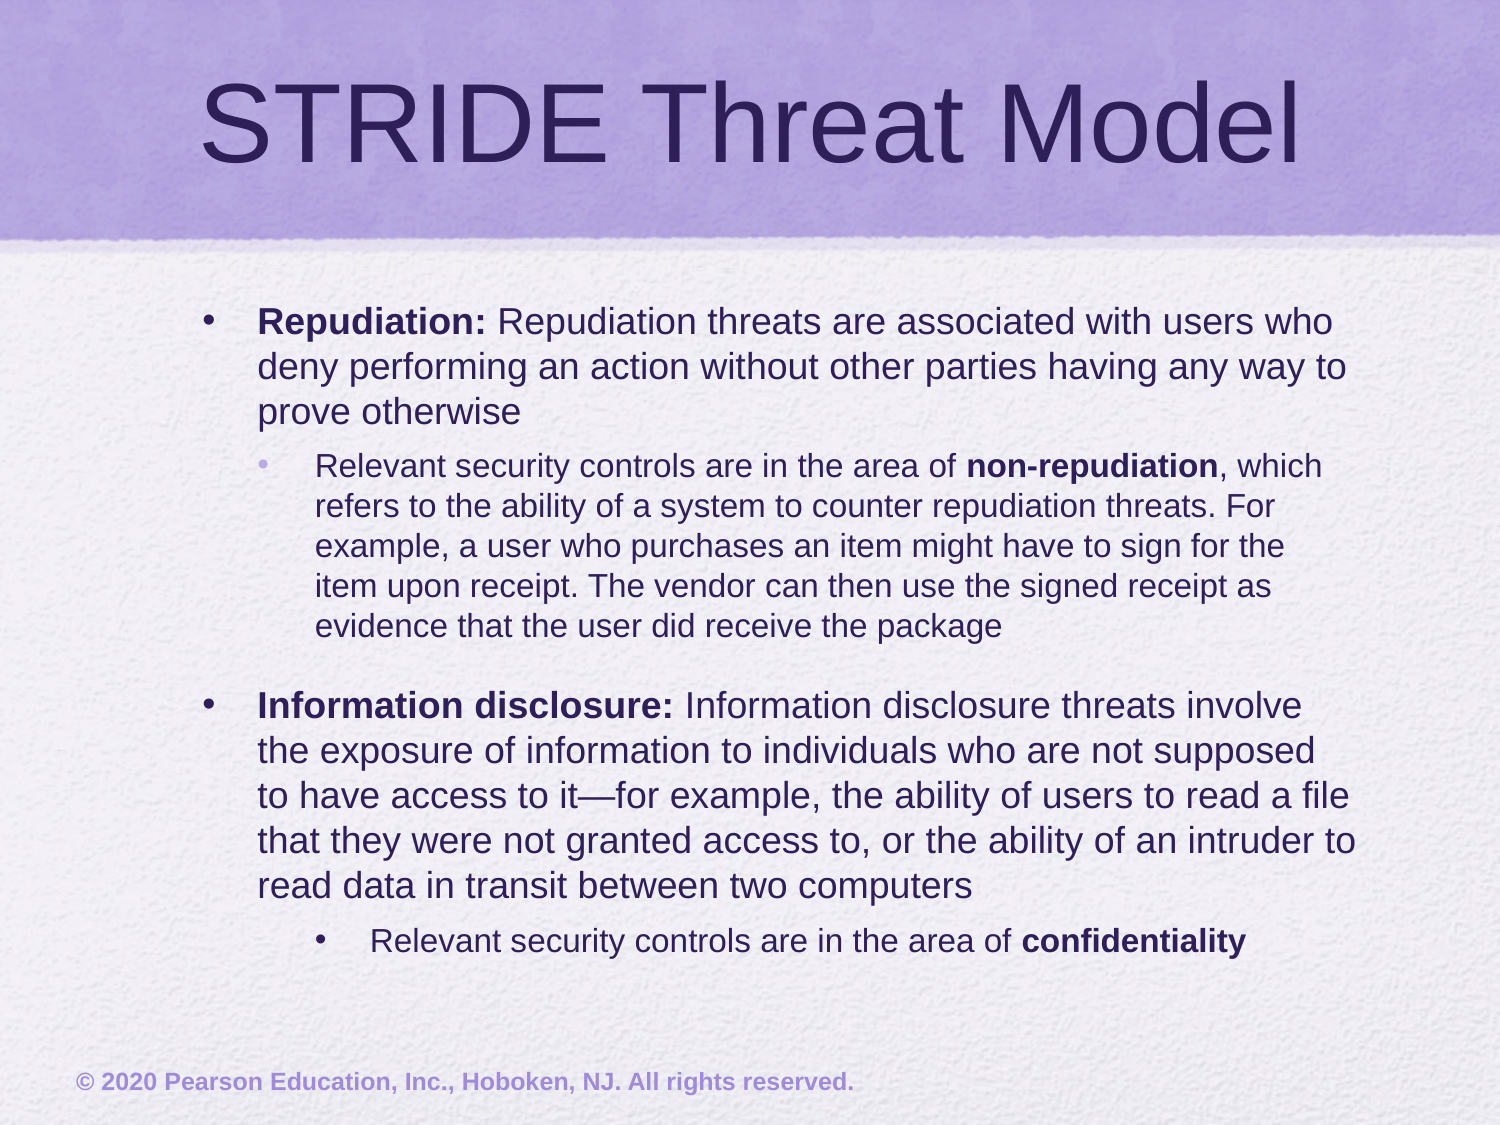

# STRIDE Threat Model
Repudiation: Repudiation threats are associated with users who deny performing an action without other parties having any way to prove otherwise
Relevant security controls are in the area of non-repudiation, which refers to the ability of a system to counter repudiation threats. For example, a user who purchases an item might have to sign for the item upon receipt. The vendor can then use the signed receipt as evidence that the user did receive the package
Information disclosure: Information disclosure threats involve the exposure of information to individuals who are not supposed to have access to it—for example, the ability of users to read a file that they were not granted access to, or the ability of an intruder to read data in transit between two computers
Relevant security controls are in the area of confidentiality
© 2020 Pearson Education, Inc., Hoboken, NJ. All rights reserved.